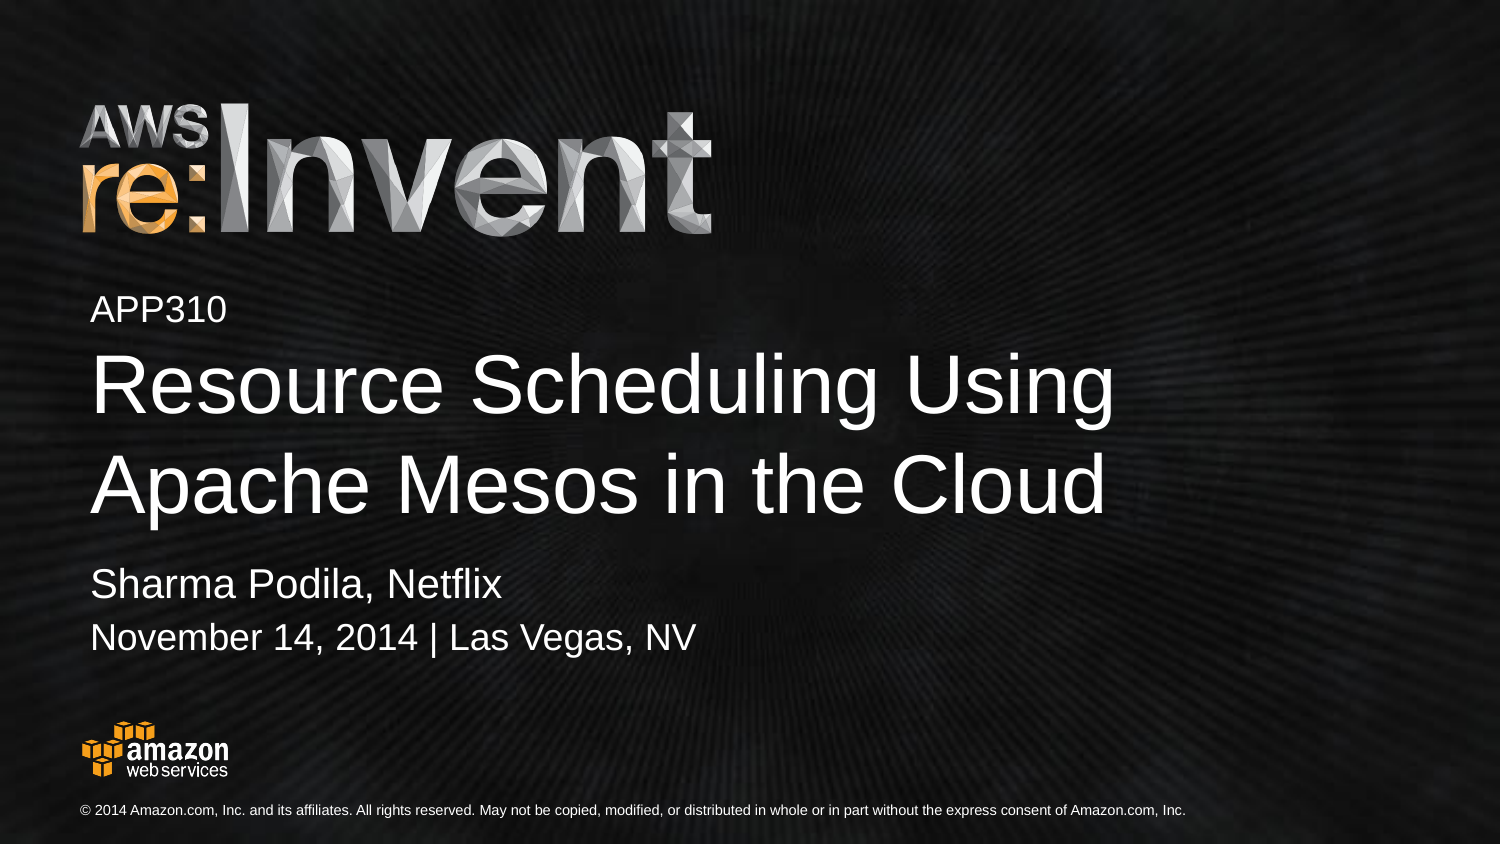

# APP310 Resource Scheduling Using Apache Mesos in the Cloud
Sharma Podila, Netflix
November 14, 2014 | Las Vegas, NV